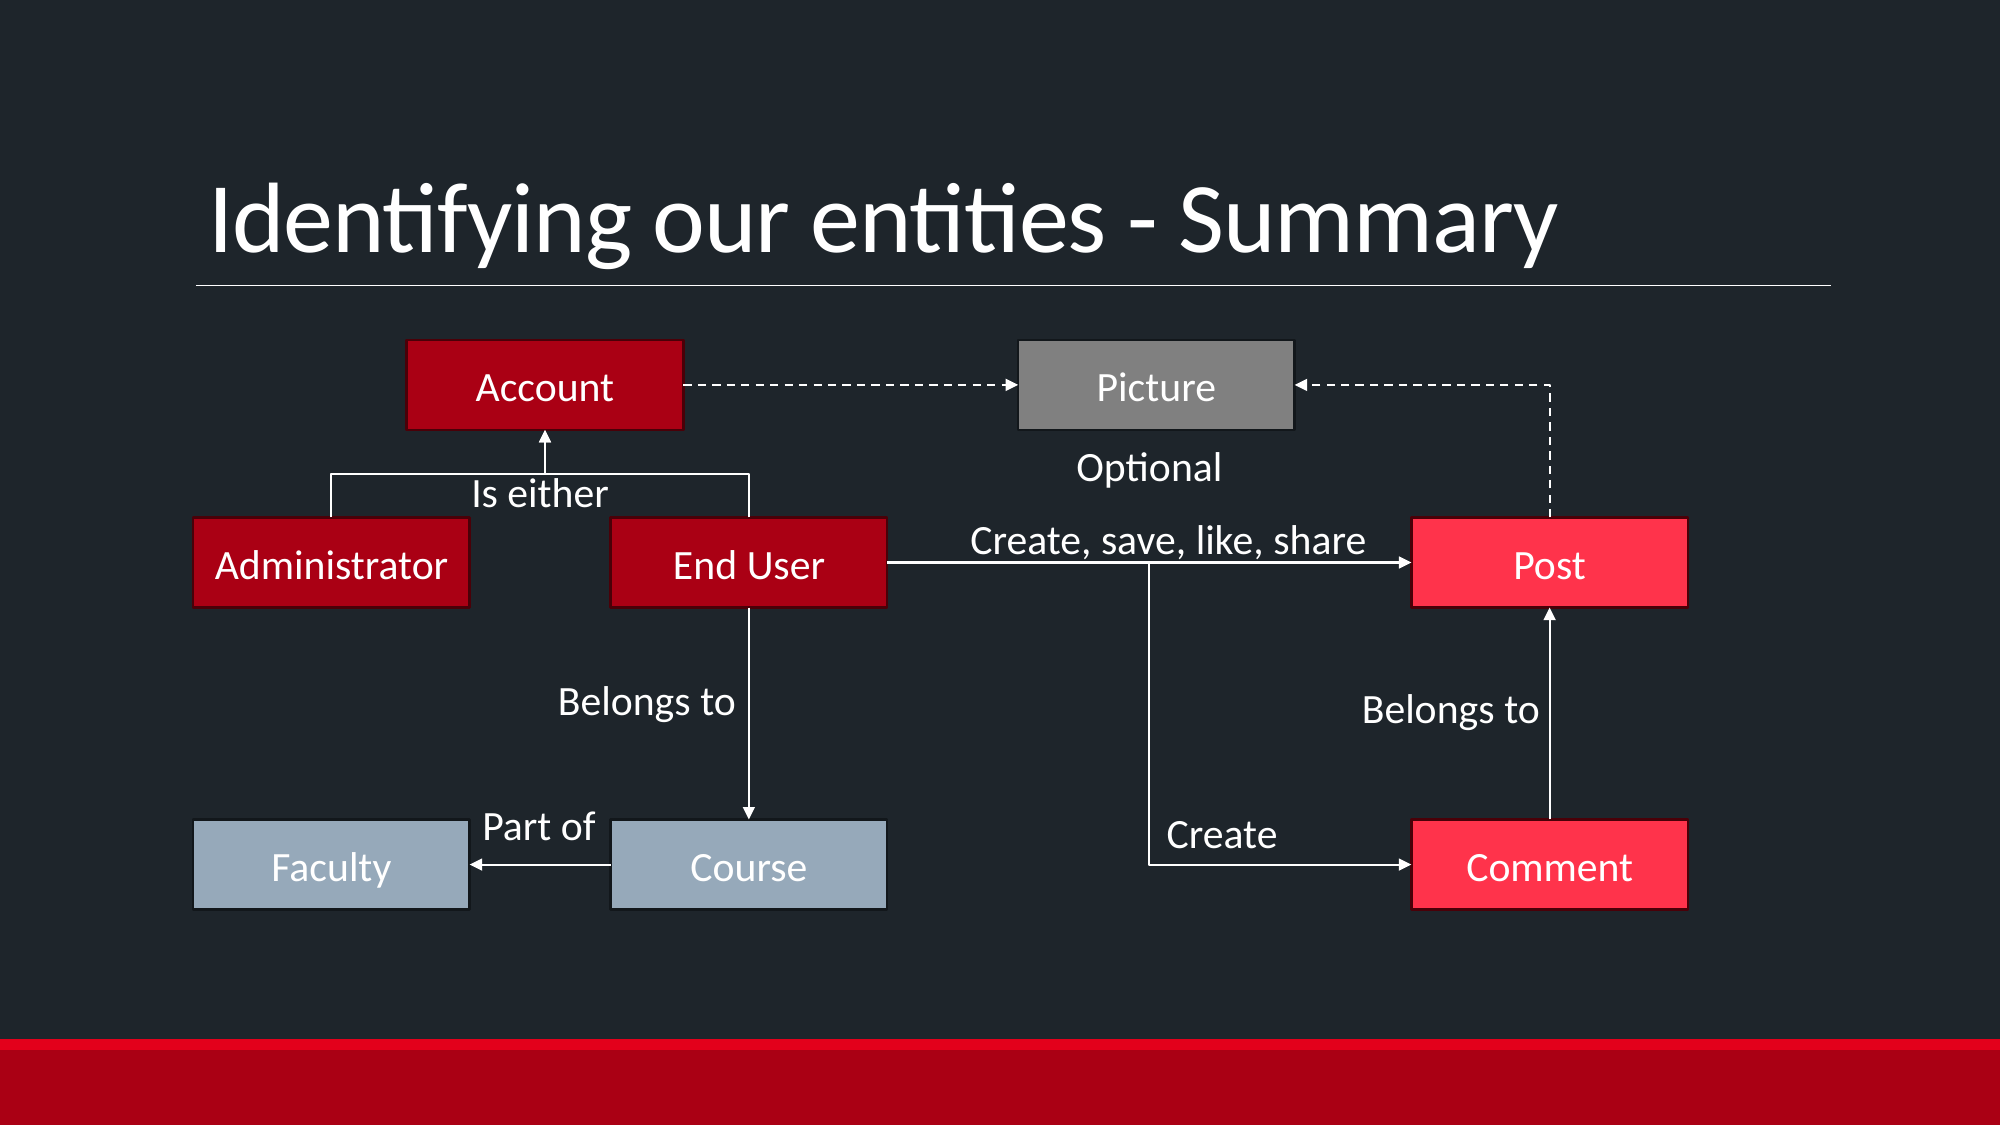

# Identifying our entities - Summary
Account
Picture
Optional
Is either
Create, save, like, share
End User
Post
Administrator
Belongs to
Belongs to
Part of
Create
Comment
Faculty
Course